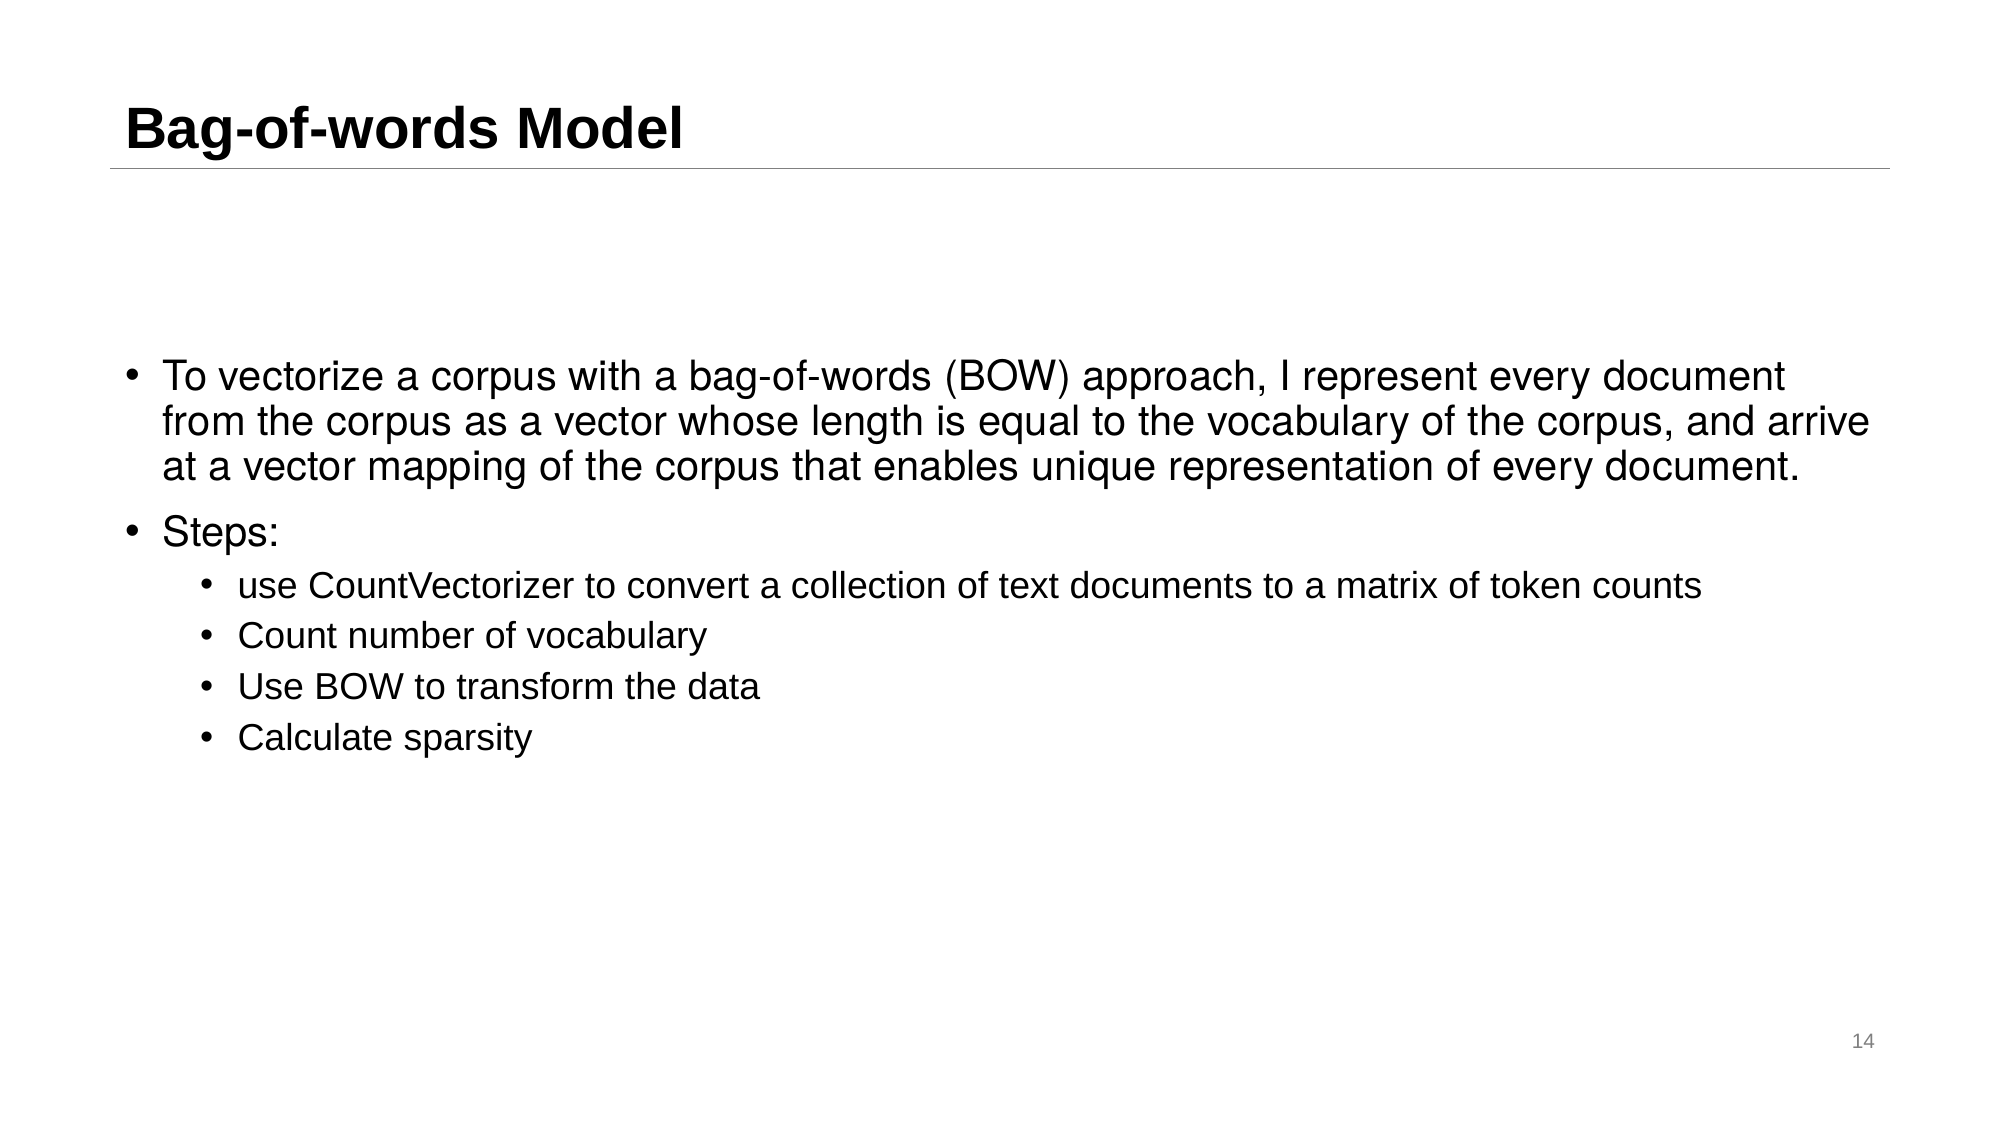

# Bag-of-words Model
To vectorize a corpus with a bag-of-words (BOW) approach, I represent every document from the corpus as a vector whose length is equal to the vocabulary of the corpus, and arrive at a vector mapping of the corpus that enables unique representation of every document.
Steps:
use CountVectorizer to convert a collection of text documents to a matrix of token counts
Count number of vocabulary
Use BOW to transform the data
Calculate sparsity
14